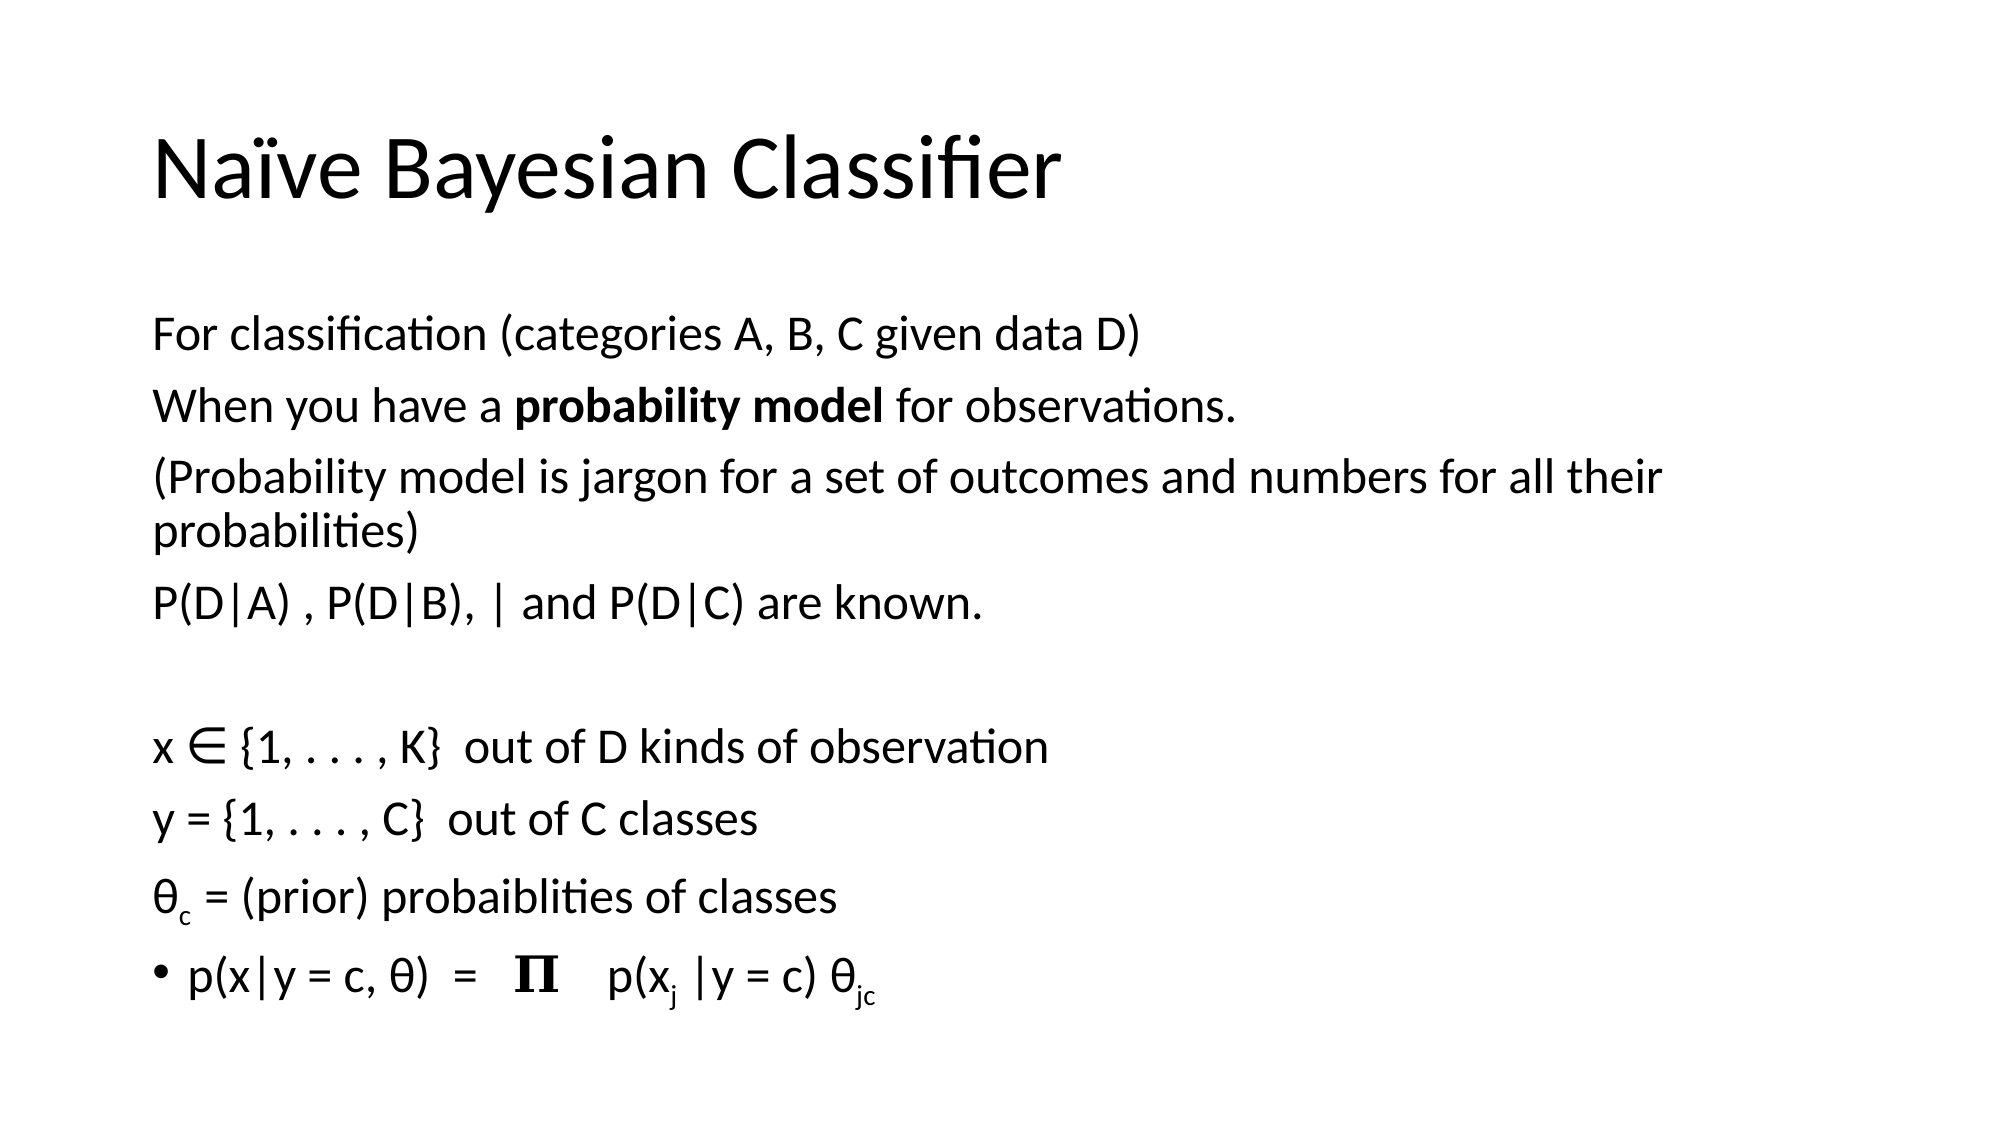

# Naïve Bayesian Classifier
For classification (categories A, B, C given data D)
When you have a probability model for observations.
(Probability model is jargon for a set of outcomes and numbers for all their probabilities)
P(D|A) , P(D|B), | and P(D|C) are known.

x ∈ {1, . . . , K}  out of D kinds of observation
y = {1, . . . , C}  out of C classes
θc  = (prior) probaiblities of classes
p(x|y = c, θ)  =   𝚷    p(xj |y = c) θjc